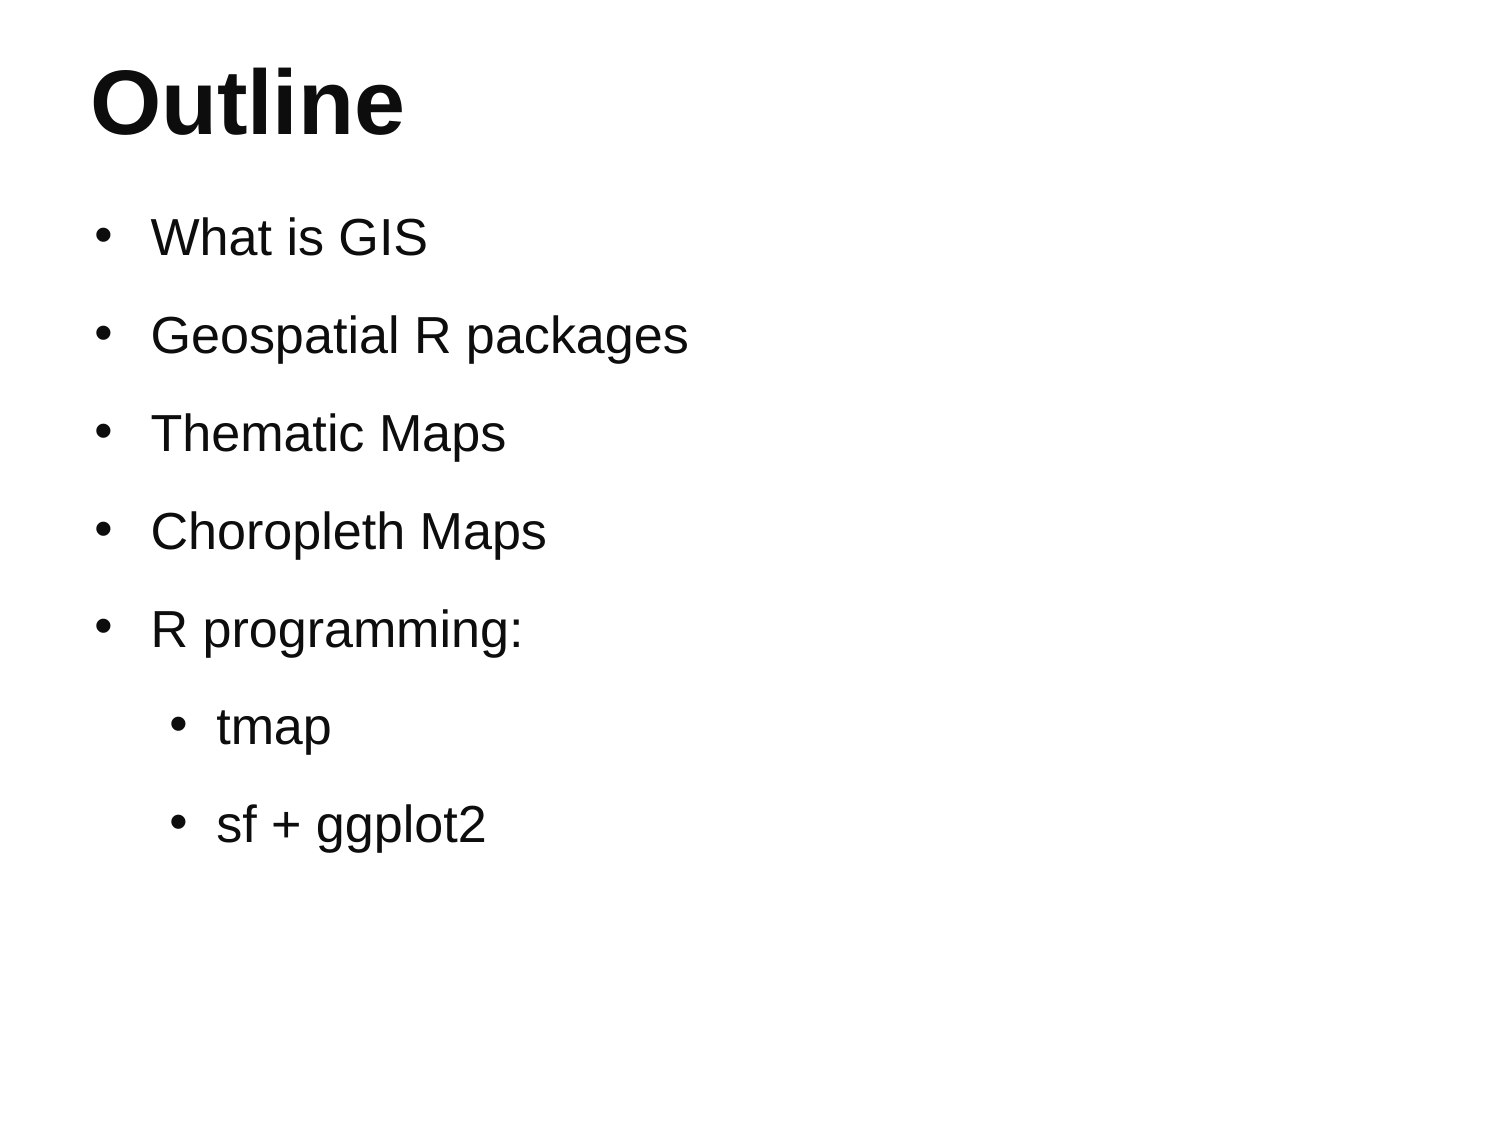

# Outline
What is GIS
Geospatial R packages
Thematic Maps
Choropleth Maps
R programming:
tmap
sf + ggplot2